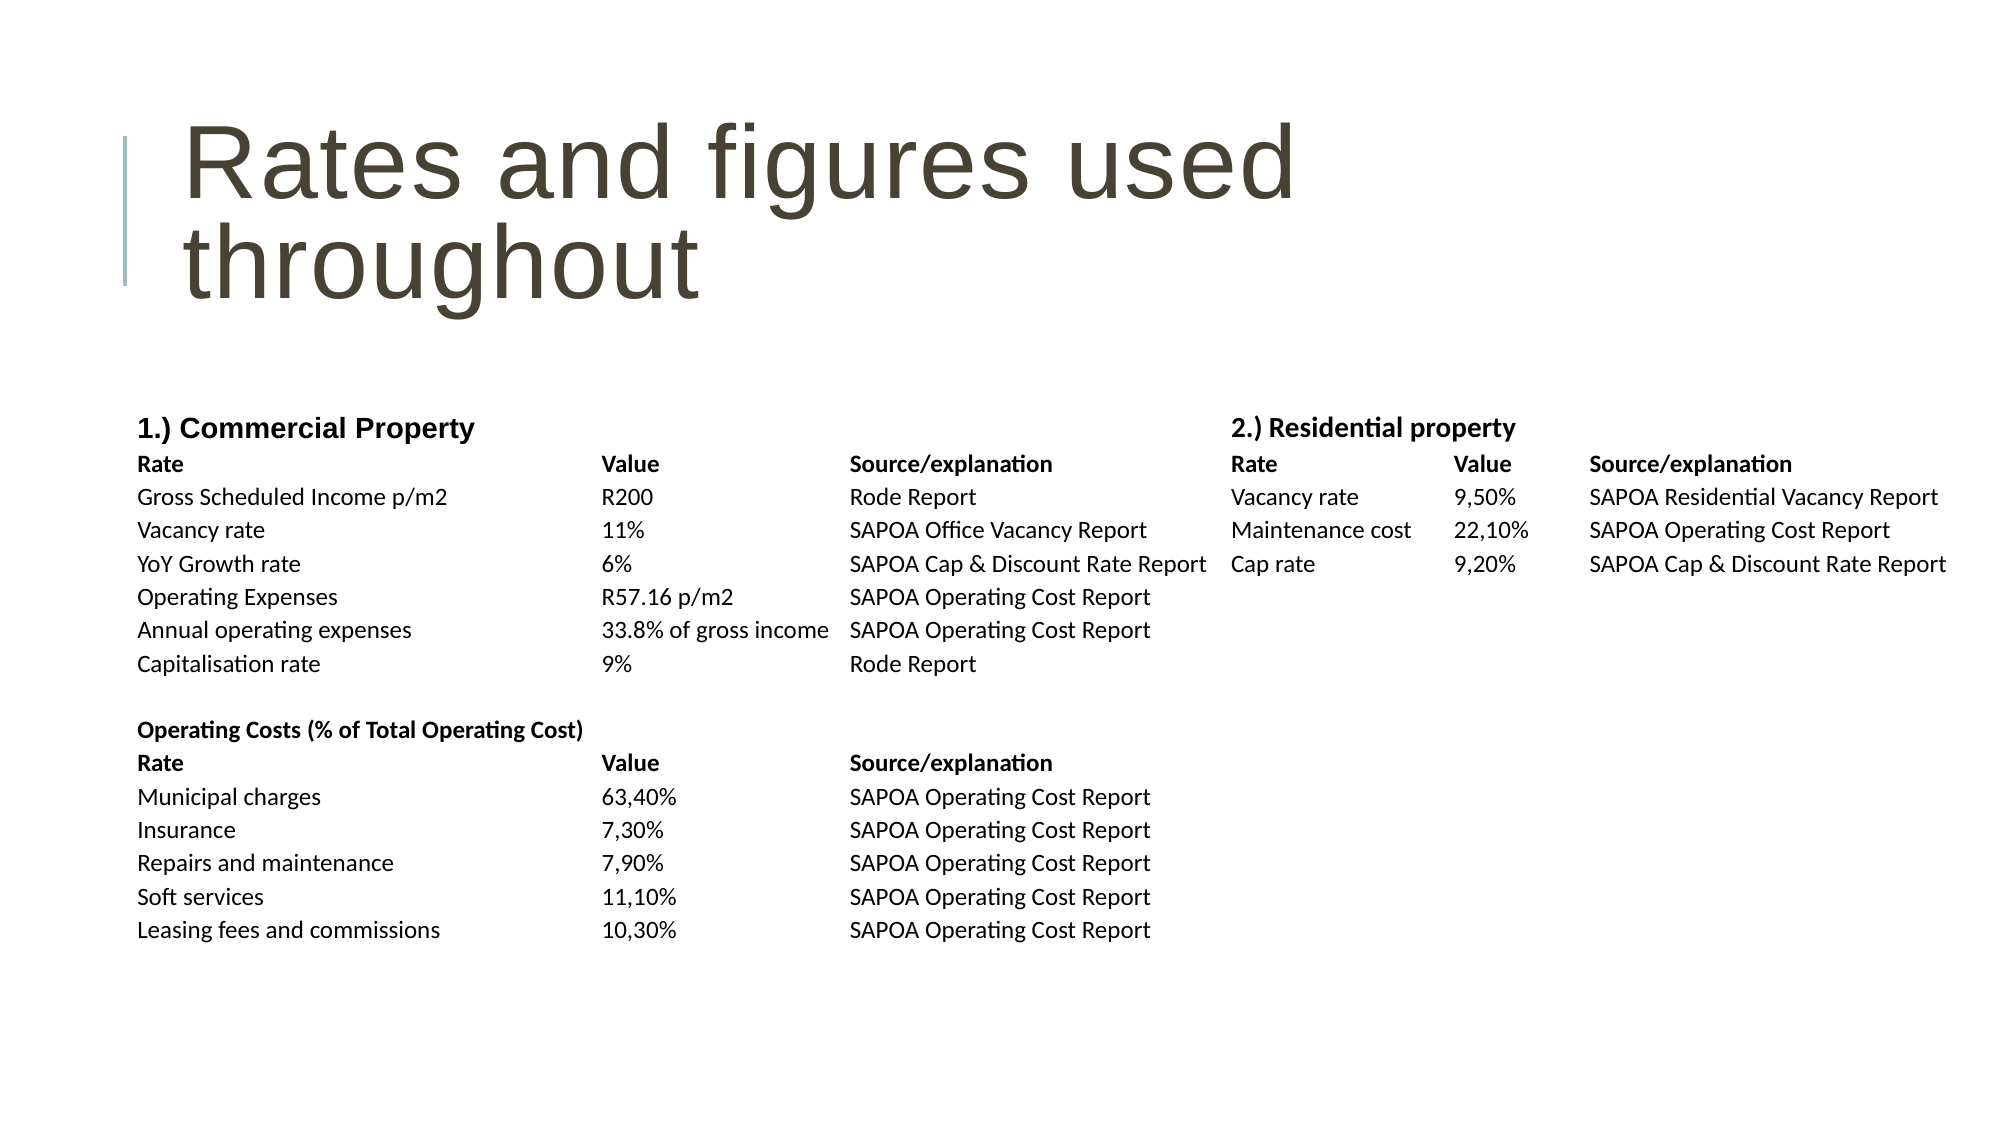

# Rates and figures used throughout
| 1.) Commercial Property |  |  |
| --- | --- | --- |
| Rate | Value | Source/explanation |
| Gross Scheduled Income p/m2 | R200 | Rode Report |
| Vacancy rate | 11% | SAPOA Office Vacancy Report |
| YoY Growth rate | 6% | SAPOA Cap & Discount Rate Report |
| Operating Expenses | R57.16 p/m2 | SAPOA Operating Cost Report |
| Annual operating expenses | 33.8% of gross income | SAPOA Operating Cost Report |
| Capitalisation rate | 9% | Rode Report |
|  |  |  |
| Operating Costs (% of Total Operating Cost) |  |  |
| Rate | Value | Source/explanation |
| Municipal charges | 63,40% | SAPOA Operating Cost Report |
| Insurance | 7,30% | SAPOA Operating Cost Report |
| Repairs and maintenance | 7,90% | SAPOA Operating Cost Report |
| Soft services | 11,10% | SAPOA Operating Cost Report |
| Leasing fees and commissions | 10,30% | SAPOA Operating Cost Report |
| 2.) Residential property |  |  |
| --- | --- | --- |
| Rate | Value | Source/explanation |
| Vacancy rate | 9,50% | SAPOA Residential Vacancy Report |
| Maintenance cost | 22,10% | SAPOA Operating Cost Report |
| Cap rate | 9,20% | SAPOA Cap & Discount Rate Report |